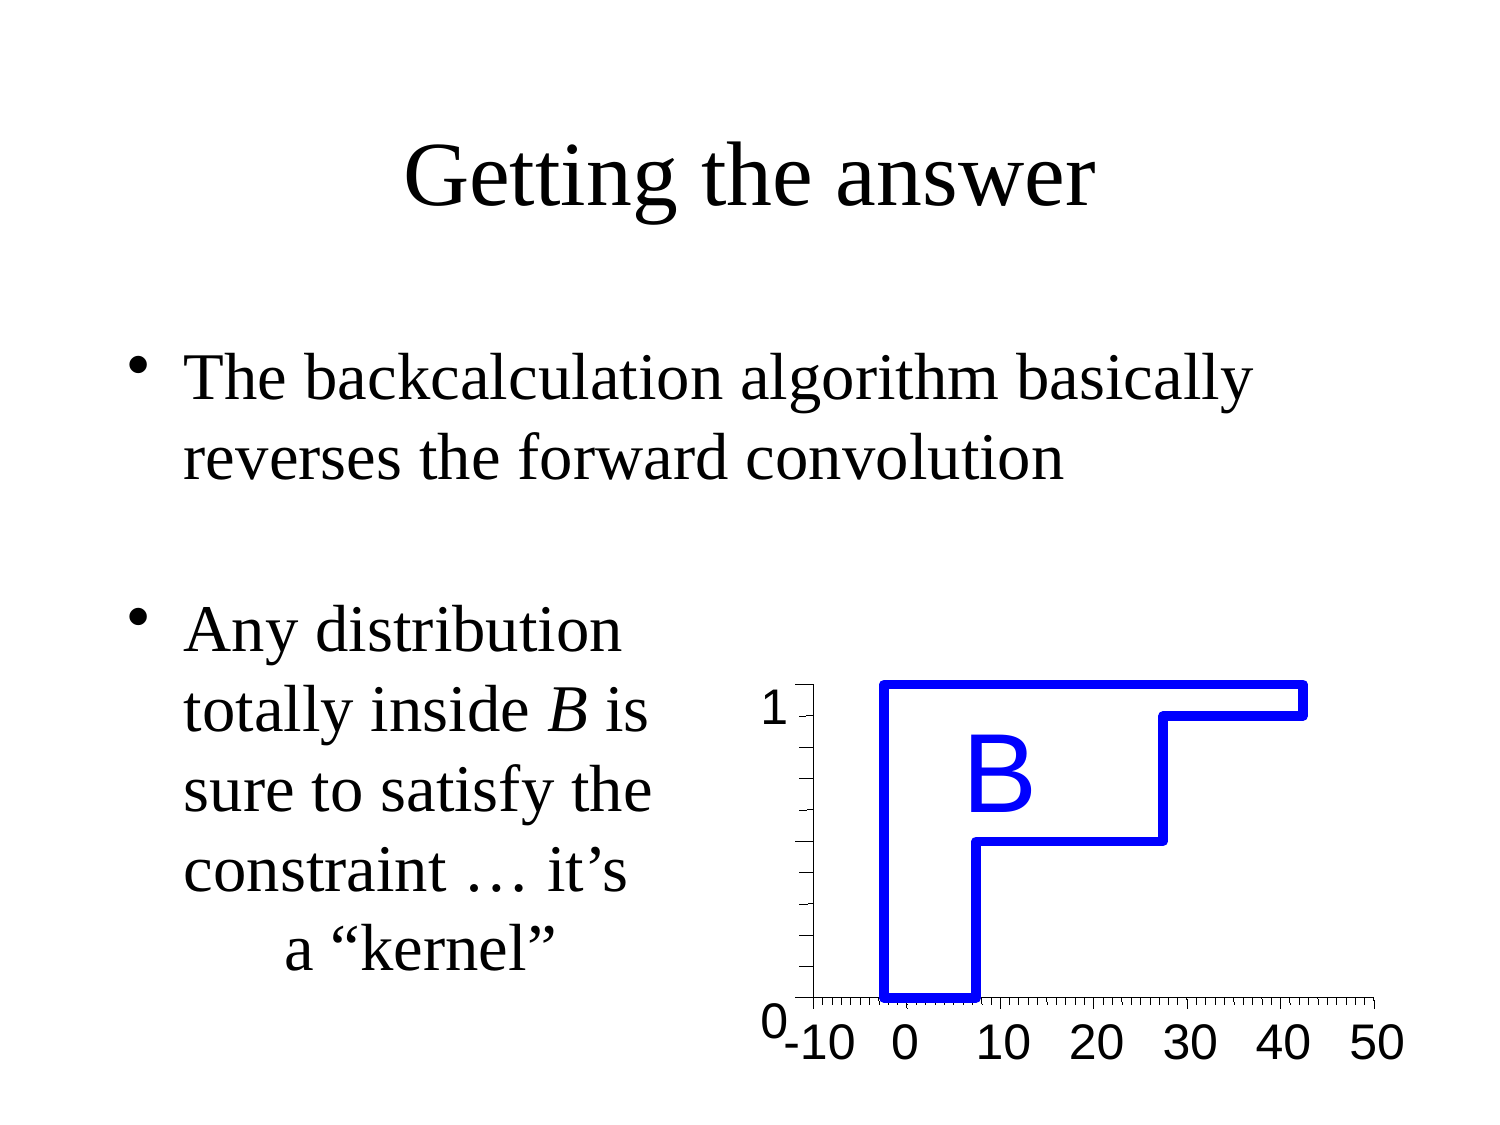

Algorithm for additive backcalculation of the kernel for B from the equation C = A + B, where the p-boxes for A and the constraint C are known
 N = number of percentiles used in the representation; {e.g. 100}
{algorithm below finds the left side of the p-box for the distribution of B}
left limit on B at lowest percentile = left limit on C at lowest percentile – left limit on A at lowest percentile;
for i = 1 to N do begin
	set flag to "not done";
	for j = 0 to i–1 do begin
		if (left limit on C at ith percentile) £ (left limit on A at [i–j]th percentile) + (left limit on B at the jth percentile)
		then set flag to "done";
		end; {if}
		if flag is "done" then
			left limit on B at ith percentile = left limit on B at [i–1]th percentile {the one right below it}
		else left limit on B at ith percentile = left limit on C at ith percentile – left limit on A at 0th percentile;
		end; {if}
	end; {for j}
end; {for i, left bound}
{algorithm below finds the right side of the p-box for the distribution of B}
right limit on B at highest percentile = right limit on C at highest percentile – right limit on A at highest percentile;
for i = N–1 down to 0 do begin
	set flag to "not done";
	for j = N down to i+1 do begin
		if (right limit on C at ith percentile) ³ (right limit on A at [i–j+N]th percentile) + (right limit on B at the jth percentile)
		then set flag to "done";
		end; {if}
		if flag is "done" then
			right limit on B at ith percentile = right limit on B at [i+1]th percentile {the one right above it}
		else right limit on B at ith percentile = right limit on C at ith percentile – right limit on A at Nth percentile;
		end; {if}
	end; {for j}
end; {for i, right bound} end. {algorithm}
# Getting the answer
The backcalculation algorithm basically reverses the forward convolution

Any distribution 				   totally inside B is 				      sure to satisfy the 			     constraint … it’s					               a “kernel”

1

 B

0

-10
0
10
20
30
40
50